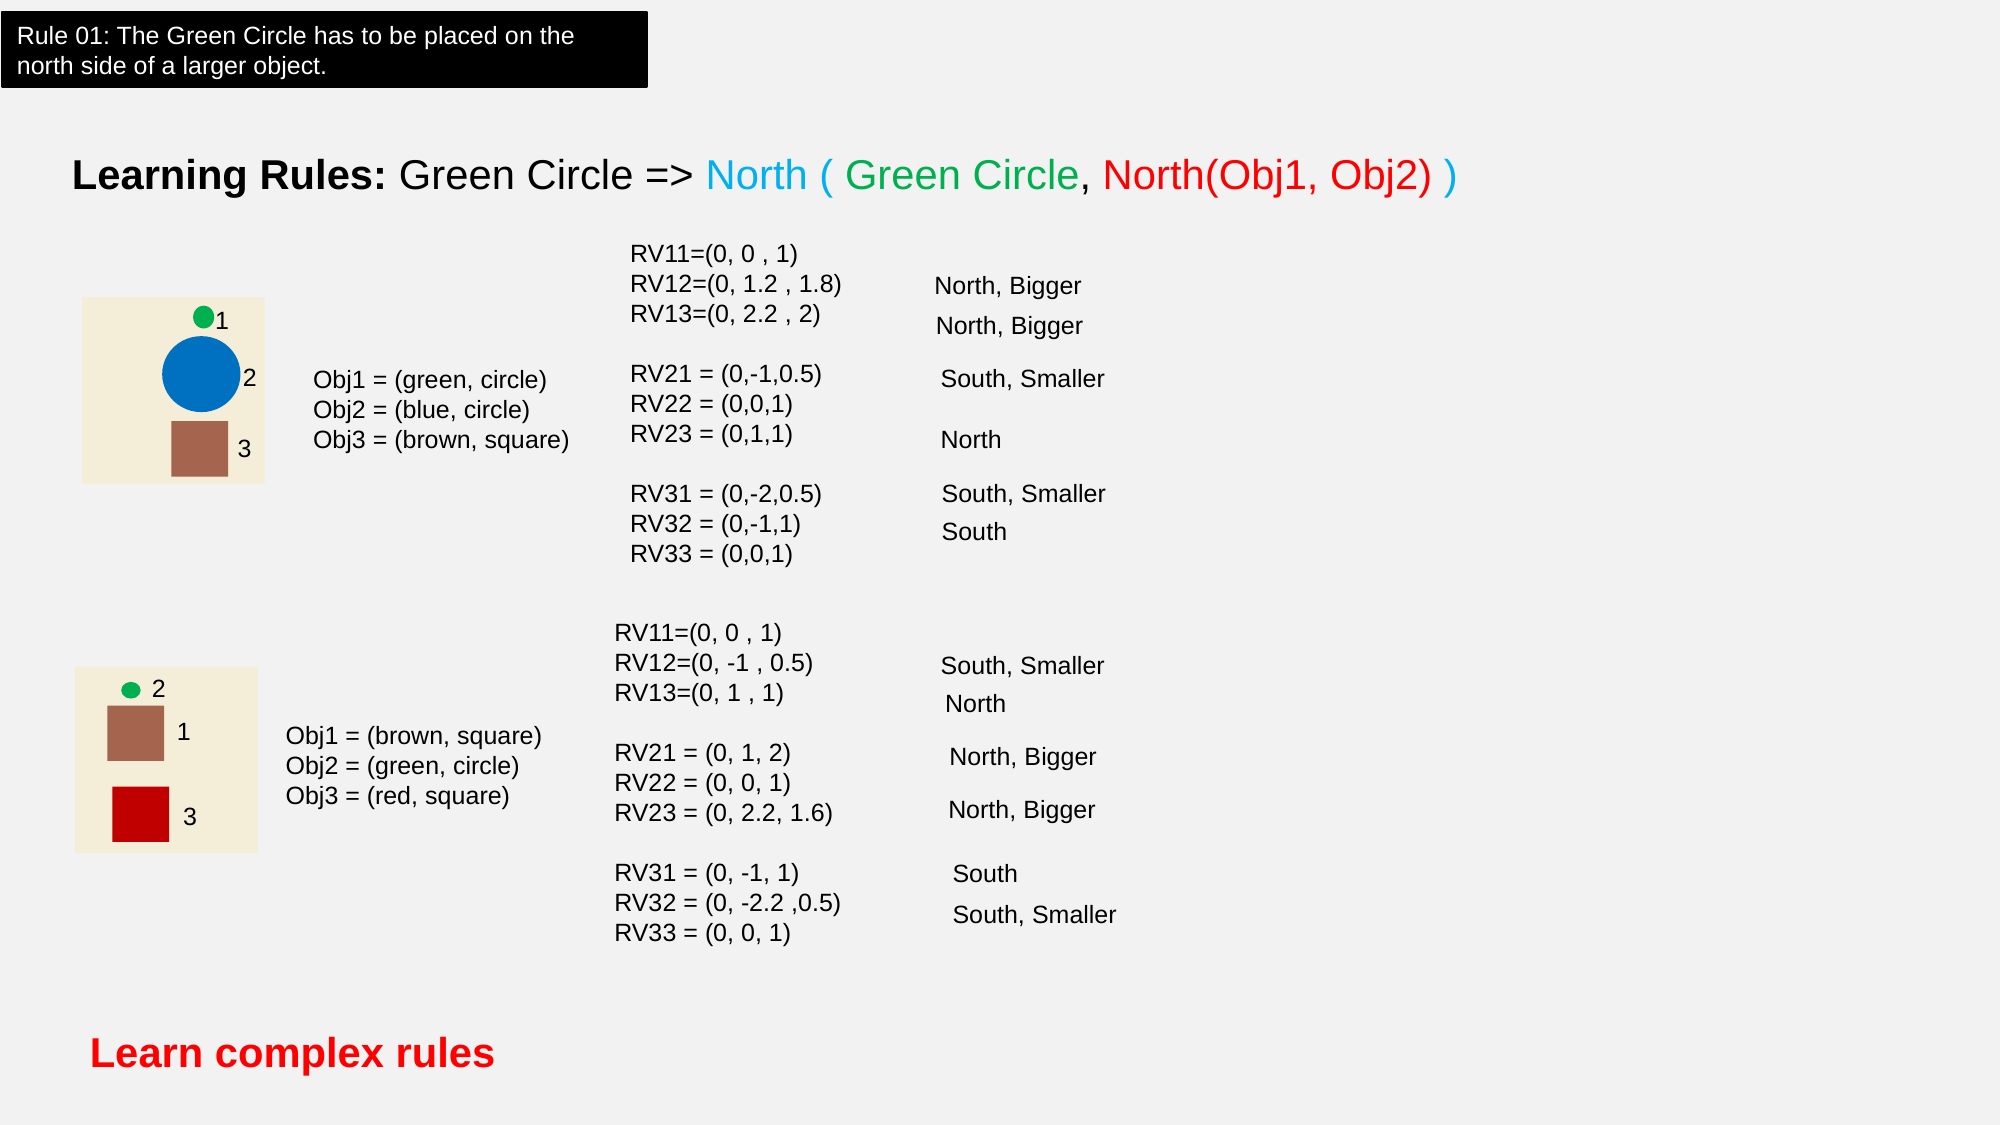

Rule 01: The Green Circle has to be placed on the north side of a larger object.
Learning Rules: Green Circle => North ( Green Circle, North(Obj1, Obj2) )
RV11=(0, 0 , 1)
RV12=(0, 1.2 , 1.8)
RV13=(0, 2.2 , 2)

RV21 = (0,-1,0.5)
RV22 = (0,0,1)
RV23 = (0,1,1)

RV31 = (0,-2,0.5)
RV32 = (0,-1,1)
RV33 = (0,0,1)
North, Bigger

1
North, Bigger
2
South, Smaller
Obj1 = (green, circle)
Obj2 = (blue, circle)
Obj3 = (brown, square)
North
3
South, Smaller
South
RV11=(0, 0 , 1)
RV12=(0, -1 , 0.5)
RV13=(0, 1 , 1)

RV21 = (0, 1, 2)
RV22 = (0, 0, 1)
RV23 = (0, 2.2, 1.6)

RV31 = (0, -1, 1)
RV32 = (0, -2.2 ,0.5)
RV33 = (0, 0, 1)
South, Smaller
2

North
1
Obj1 = (brown, square)
Obj2 = (green, circle)
Obj3 = (red, square)
North, Bigger
North, Bigger
3
South
South, Smaller
Learn complex rules